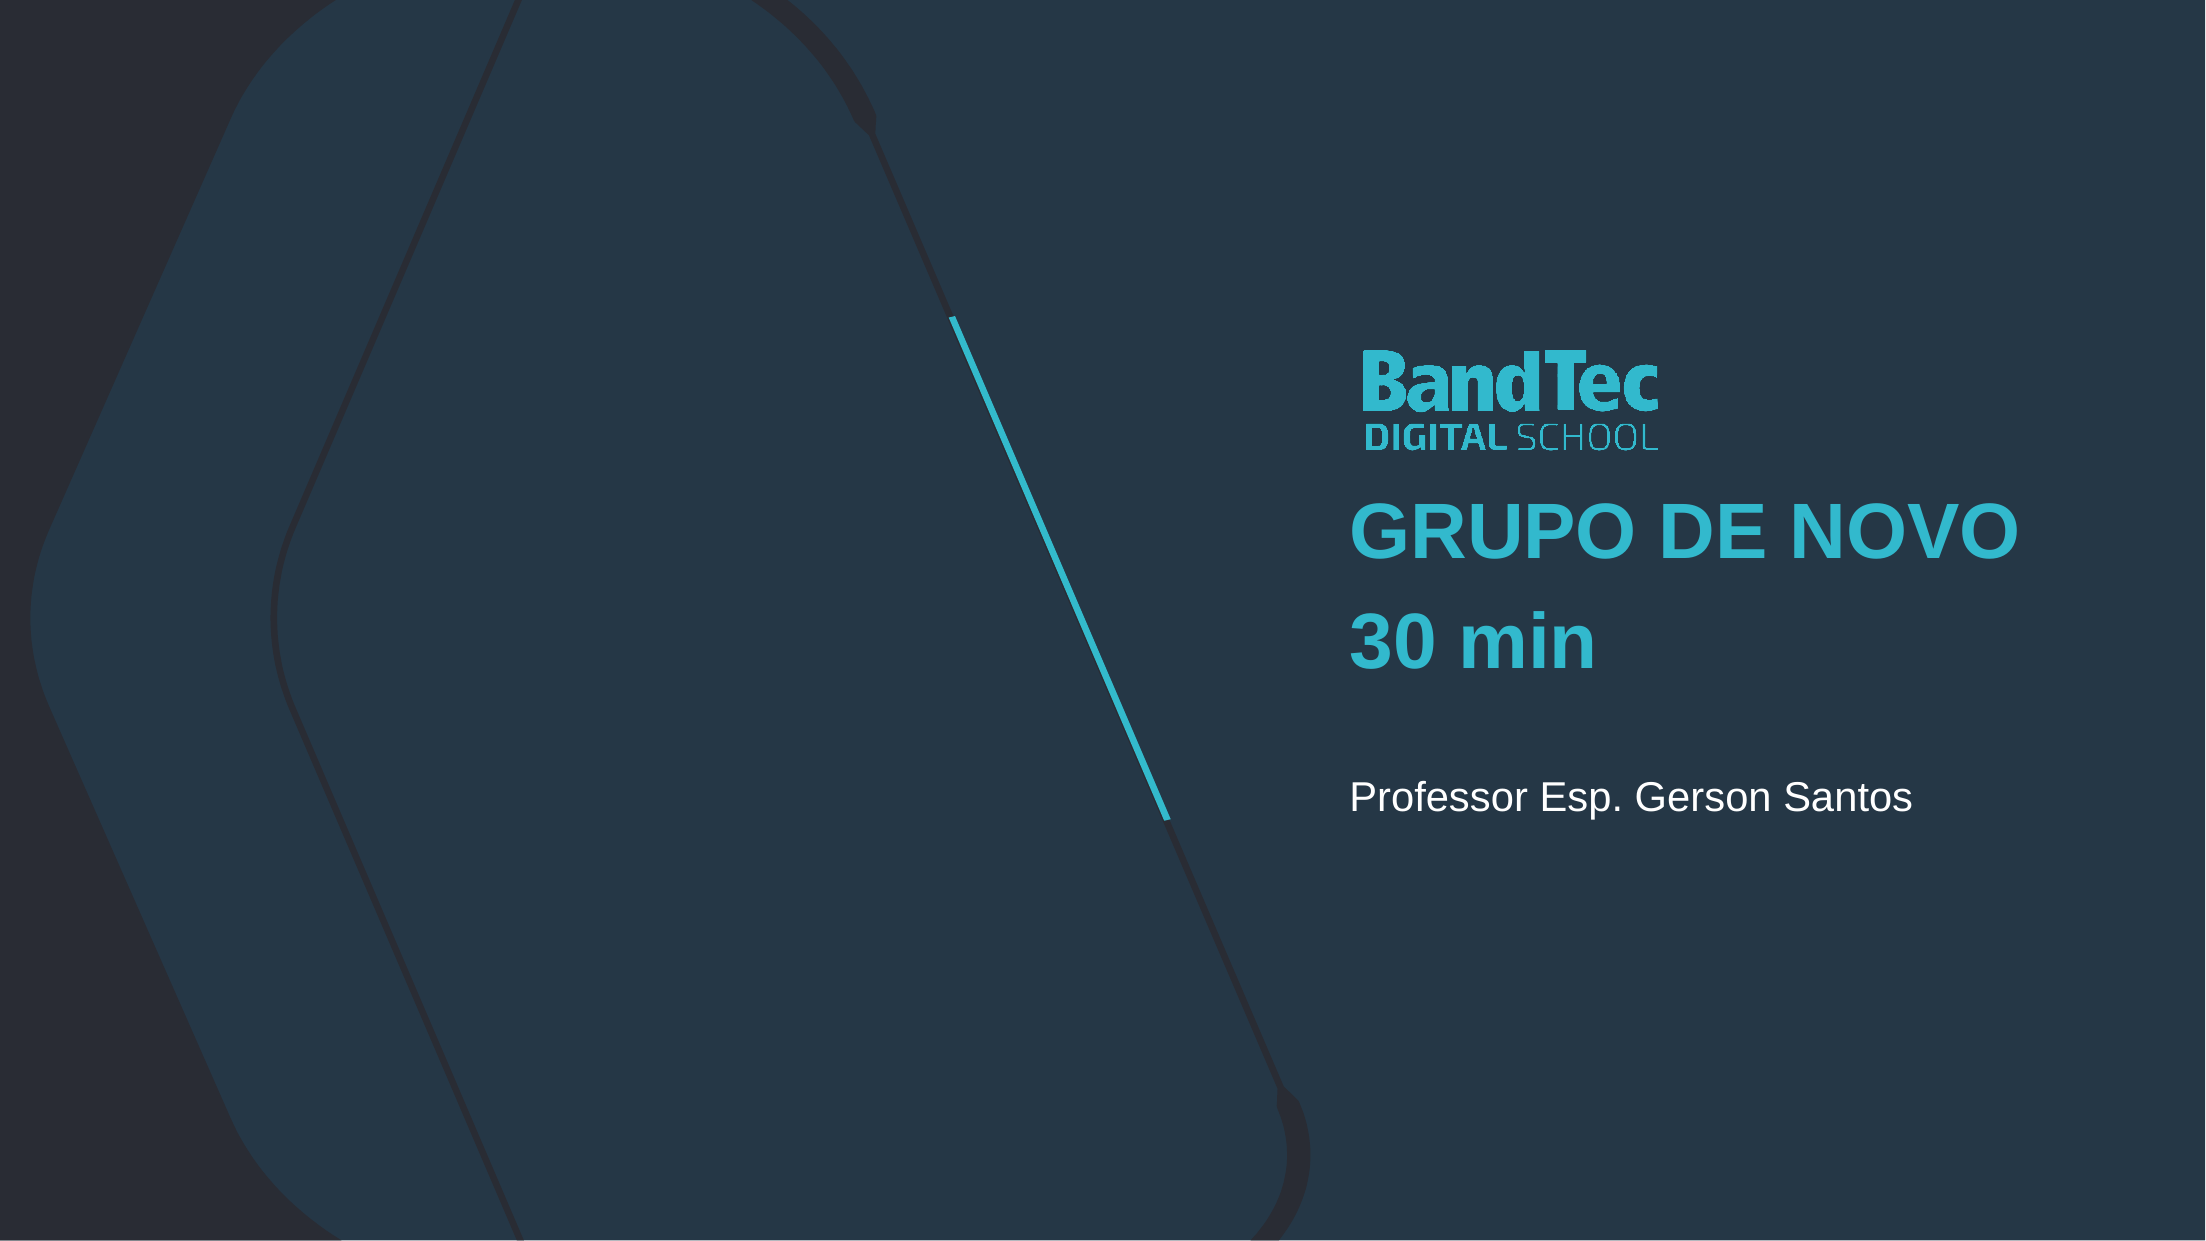

GRUPO DE NOVO
30 min

Professor Esp. Gerson Santos